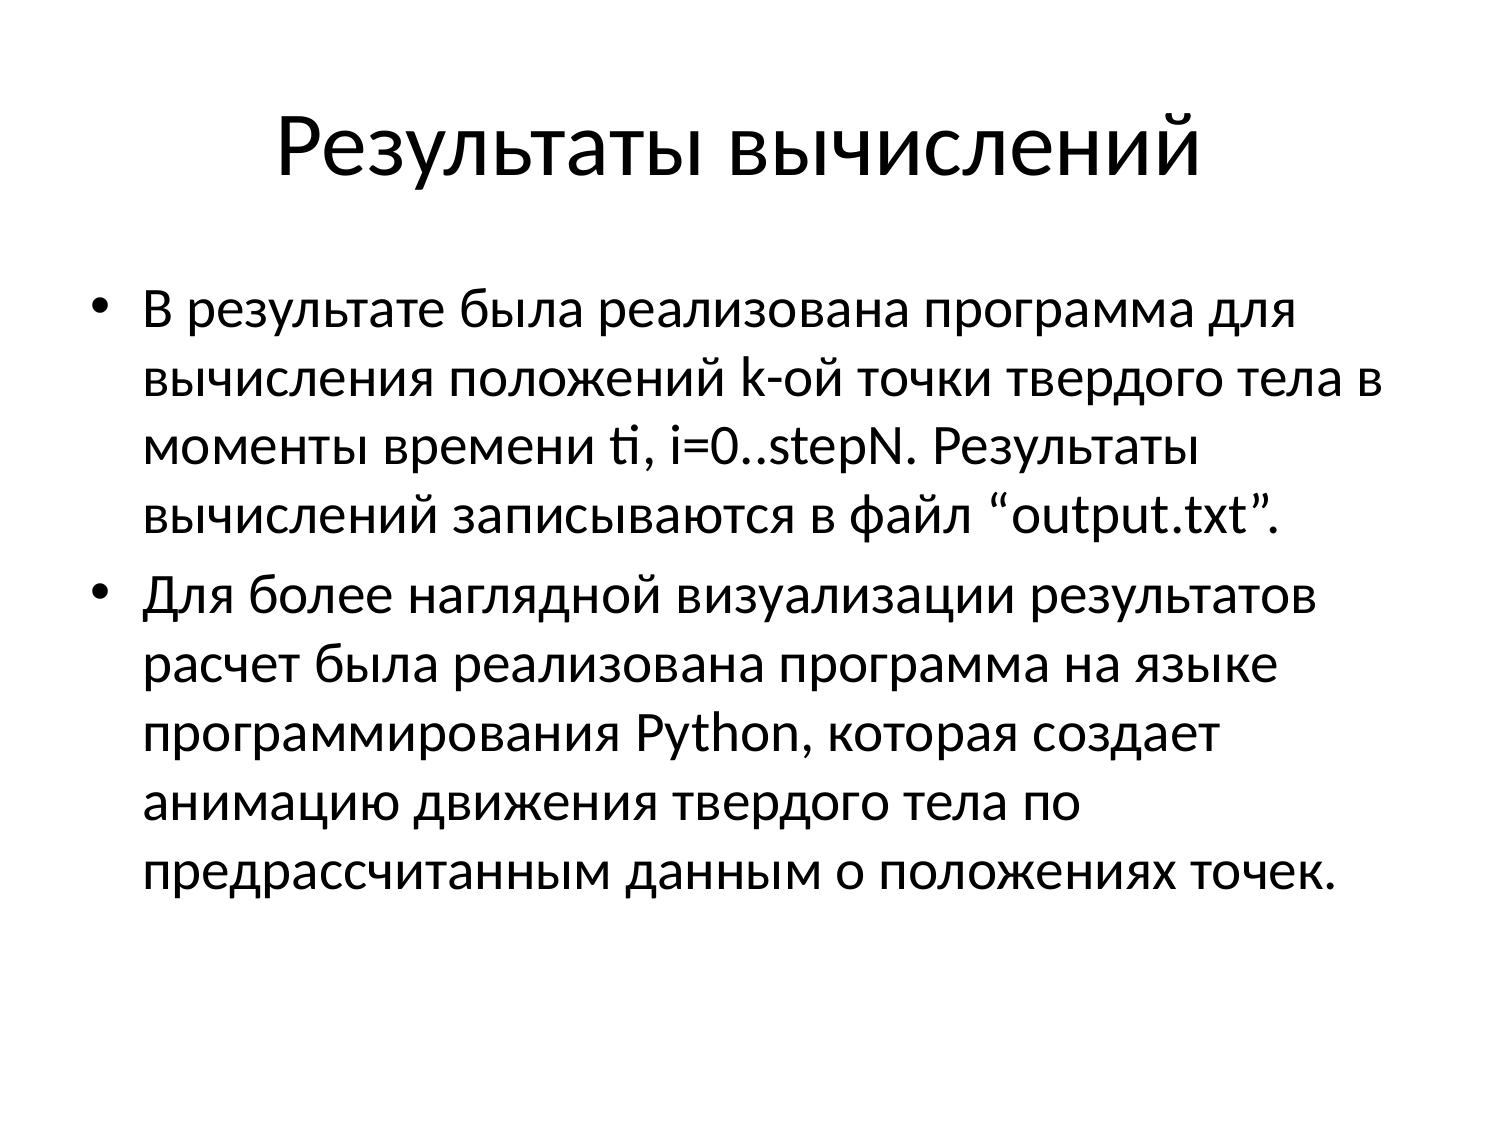

# Результаты вычислений
В результате была реализована программа для вычисления положений k-ой точки твердого тела в моменты времени ti, i=0..stepN. Результаты вычислений записываются в файл “output.txt”.
Для более наглядной визуализации результатов расчет была реализована программа на языке программирования Python, которая создает анимацию движения твердого тела по предрассчитанным данным о положениях точек.